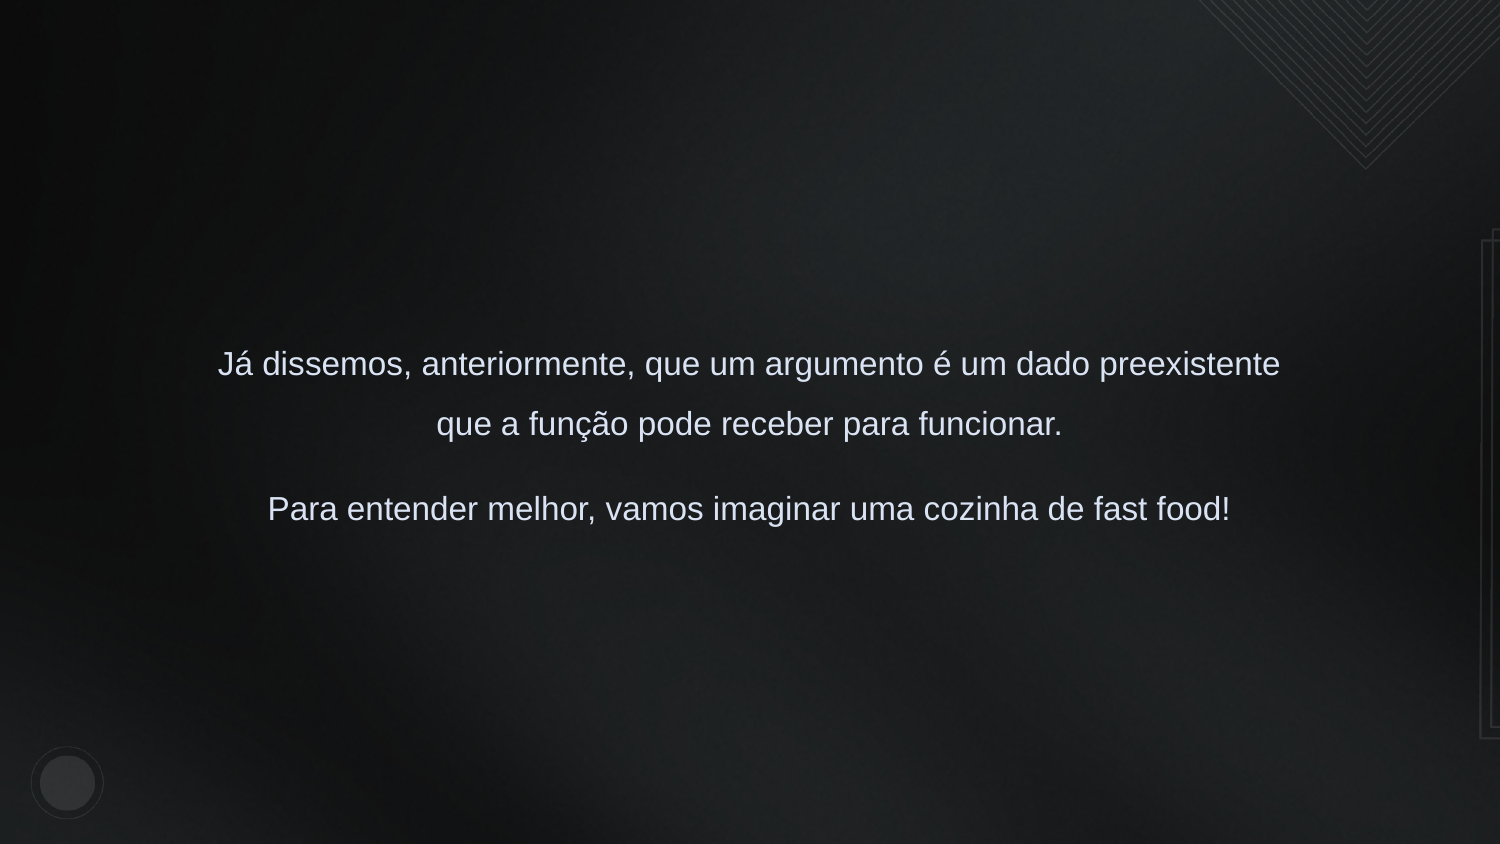

Já dissemos, anteriormente, que um argumento é um dado preexistente que a função pode receber para funcionar.
Para entender melhor, vamos imaginar uma cozinha de fast food!